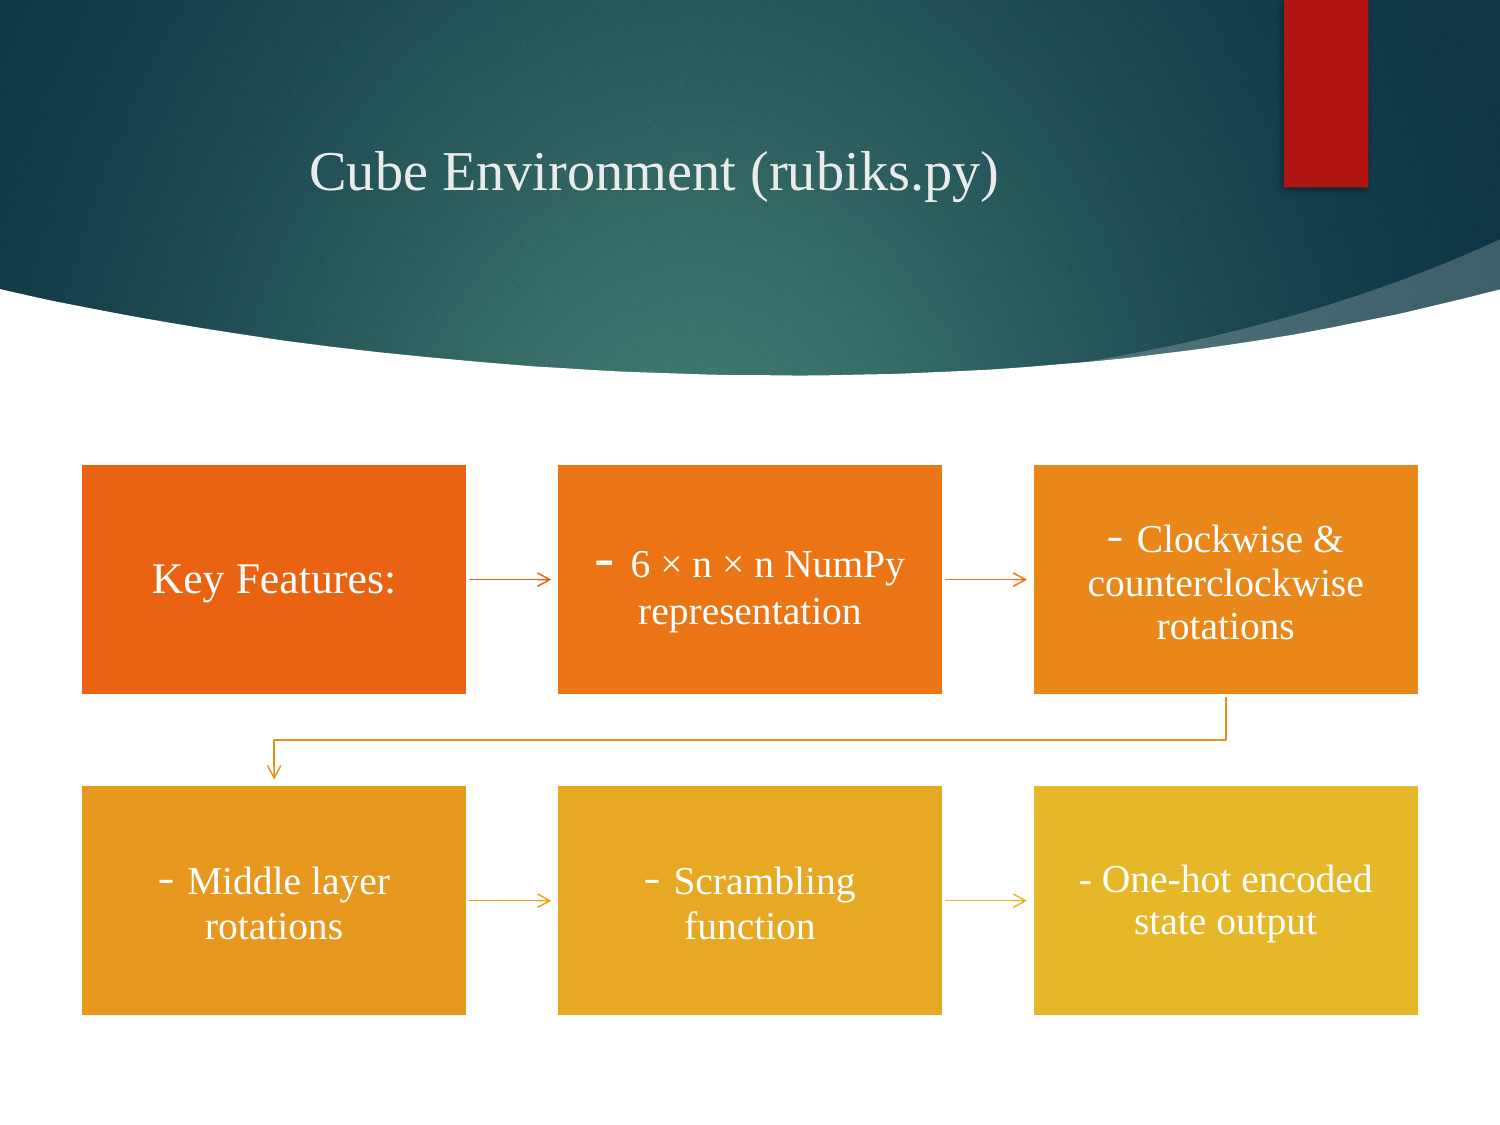

# Cube Environment (rubiks.py)

Key Features:

- 6 × n × n NumPy representation

- Clockwise & counterclockwise rotations

- Middle layer rotations

- Scrambling function
- One-hot encoded state output